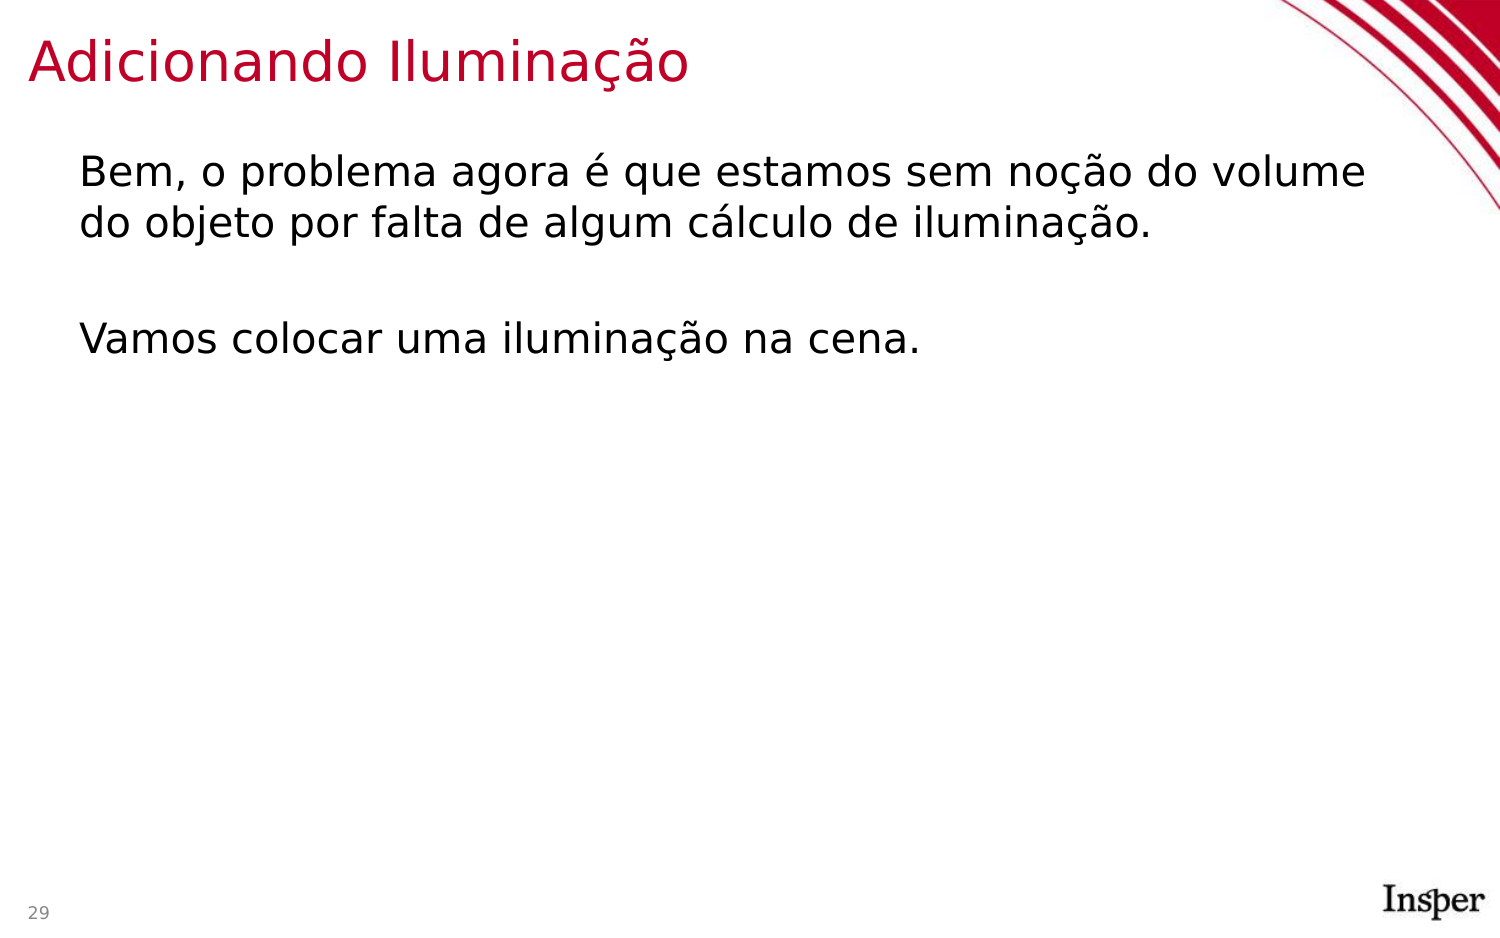

# Adicionando Iluminação
Bem, o problema agora é que estamos sem noção do volume do objeto por falta de algum cálculo de iluminação.

Vamos colocar uma iluminação na cena.
29